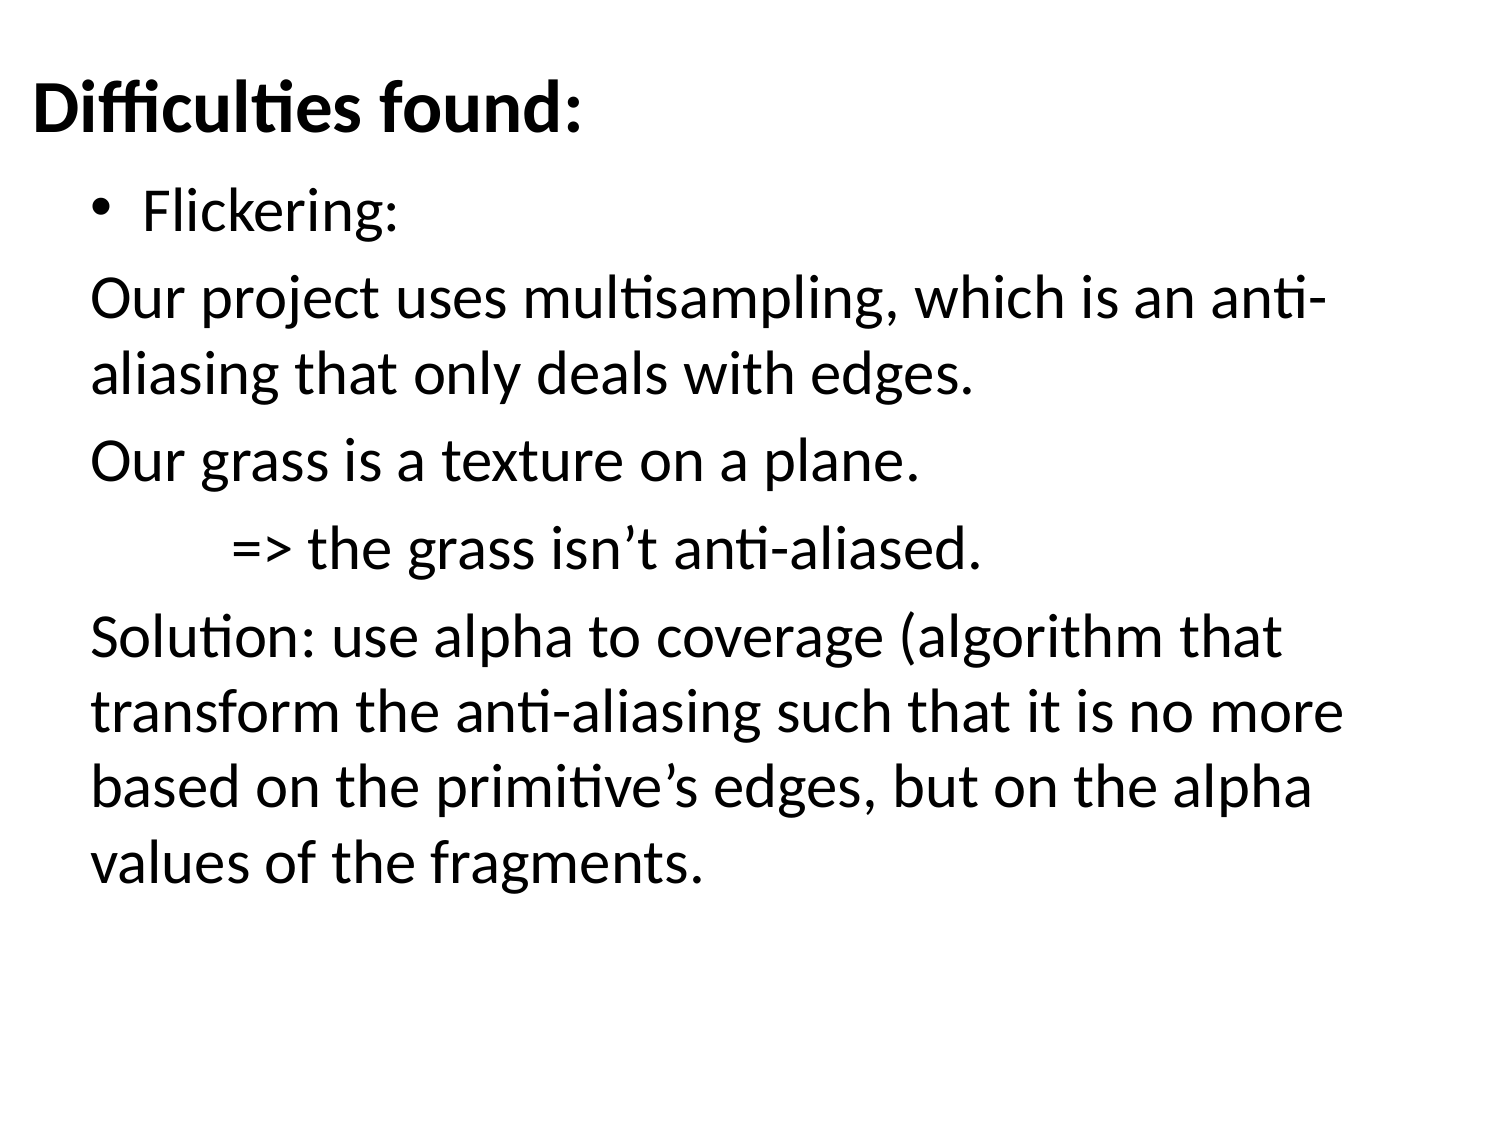

# Difficulties found:
Flickering:
Our project uses multisampling, which is an anti-aliasing that only deals with edges.
Our grass is a texture on a plane.
	=> the grass isn’t anti-aliased.
Solution: use alpha to coverage (algorithm that transform the anti-aliasing such that it is no more based on the primitive’s edges, but on the alpha values of the fragments.